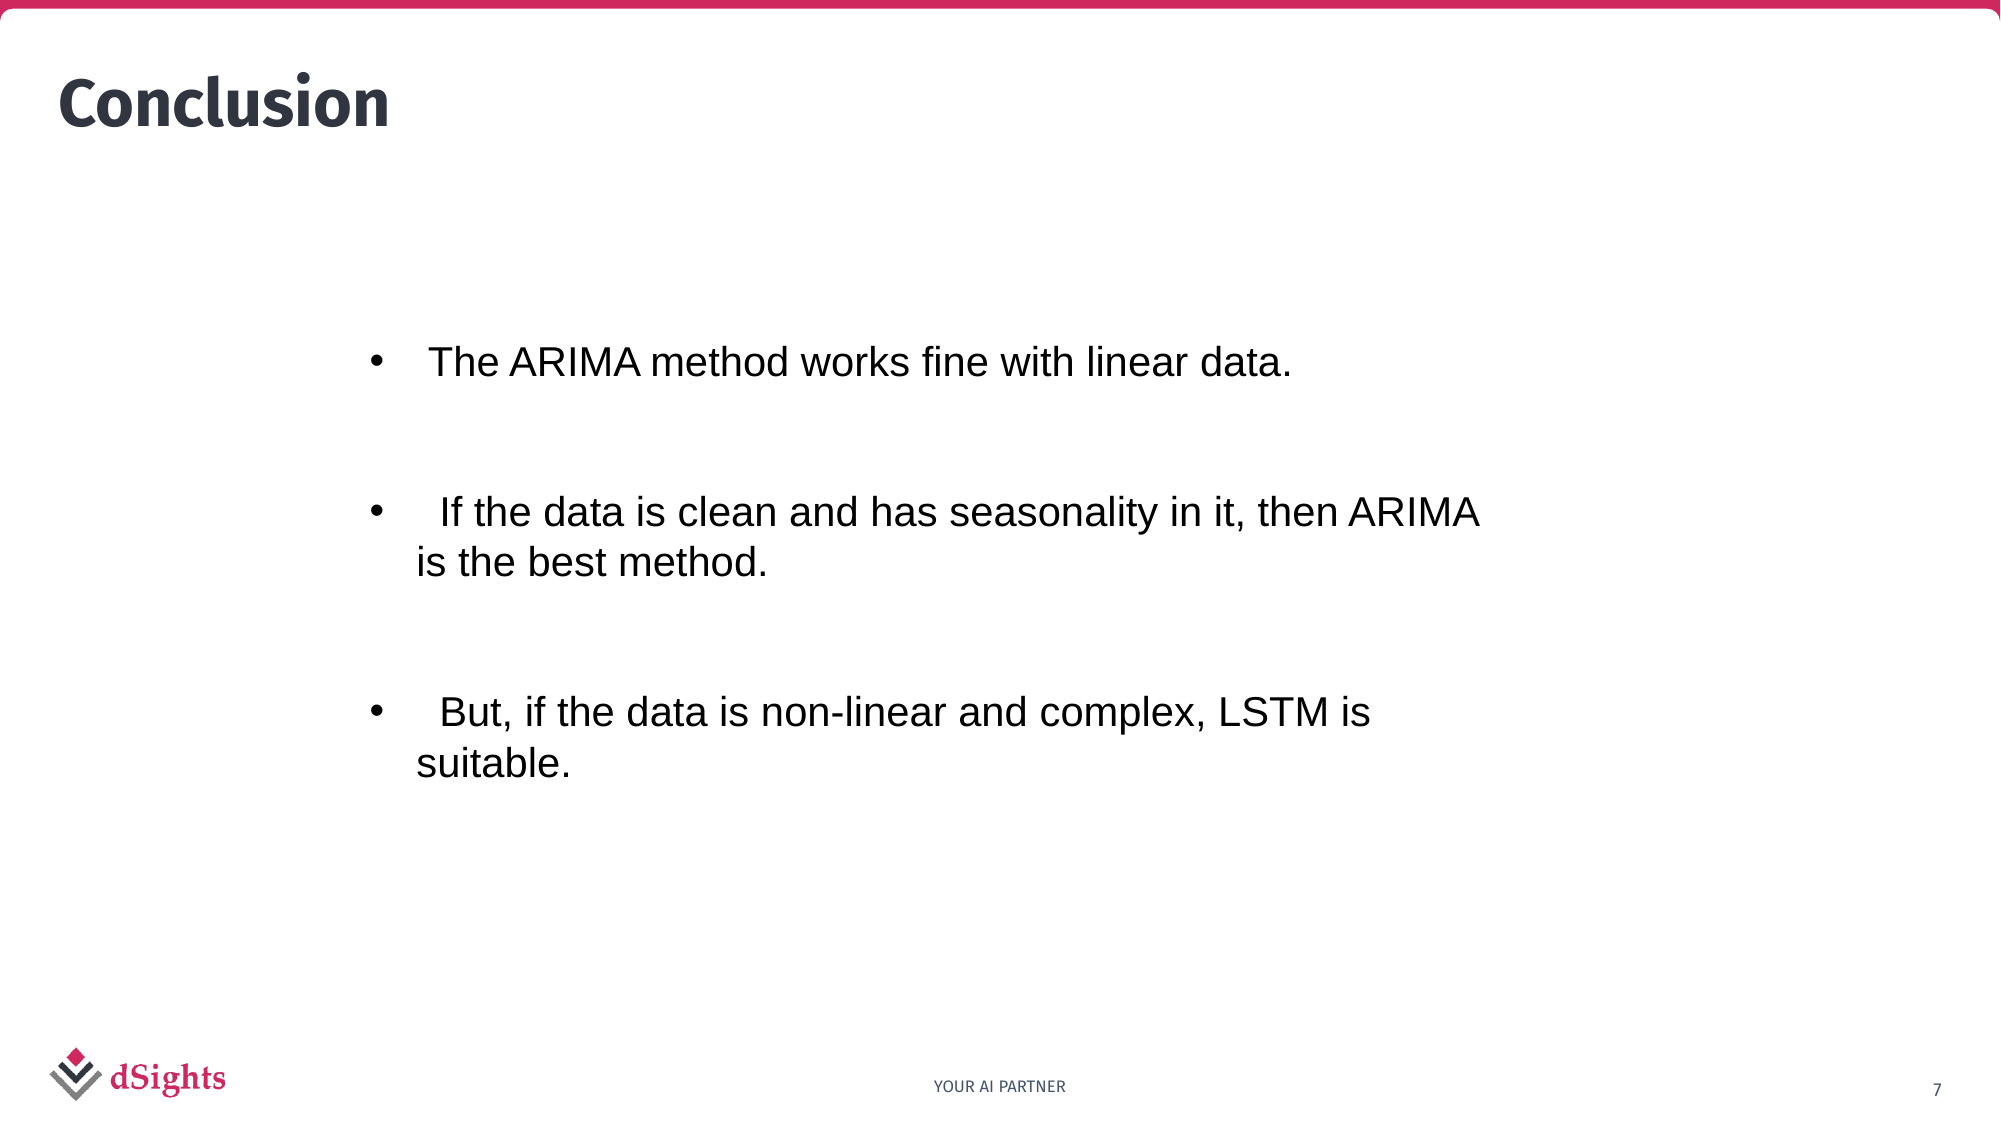

# Conclusion
 The ARIMA method works fine with linear data.

  If the data is clean and has seasonality in it, then ARIMA is the best method.

  But, if the data is non-linear and complex, LSTM is suitable.
7